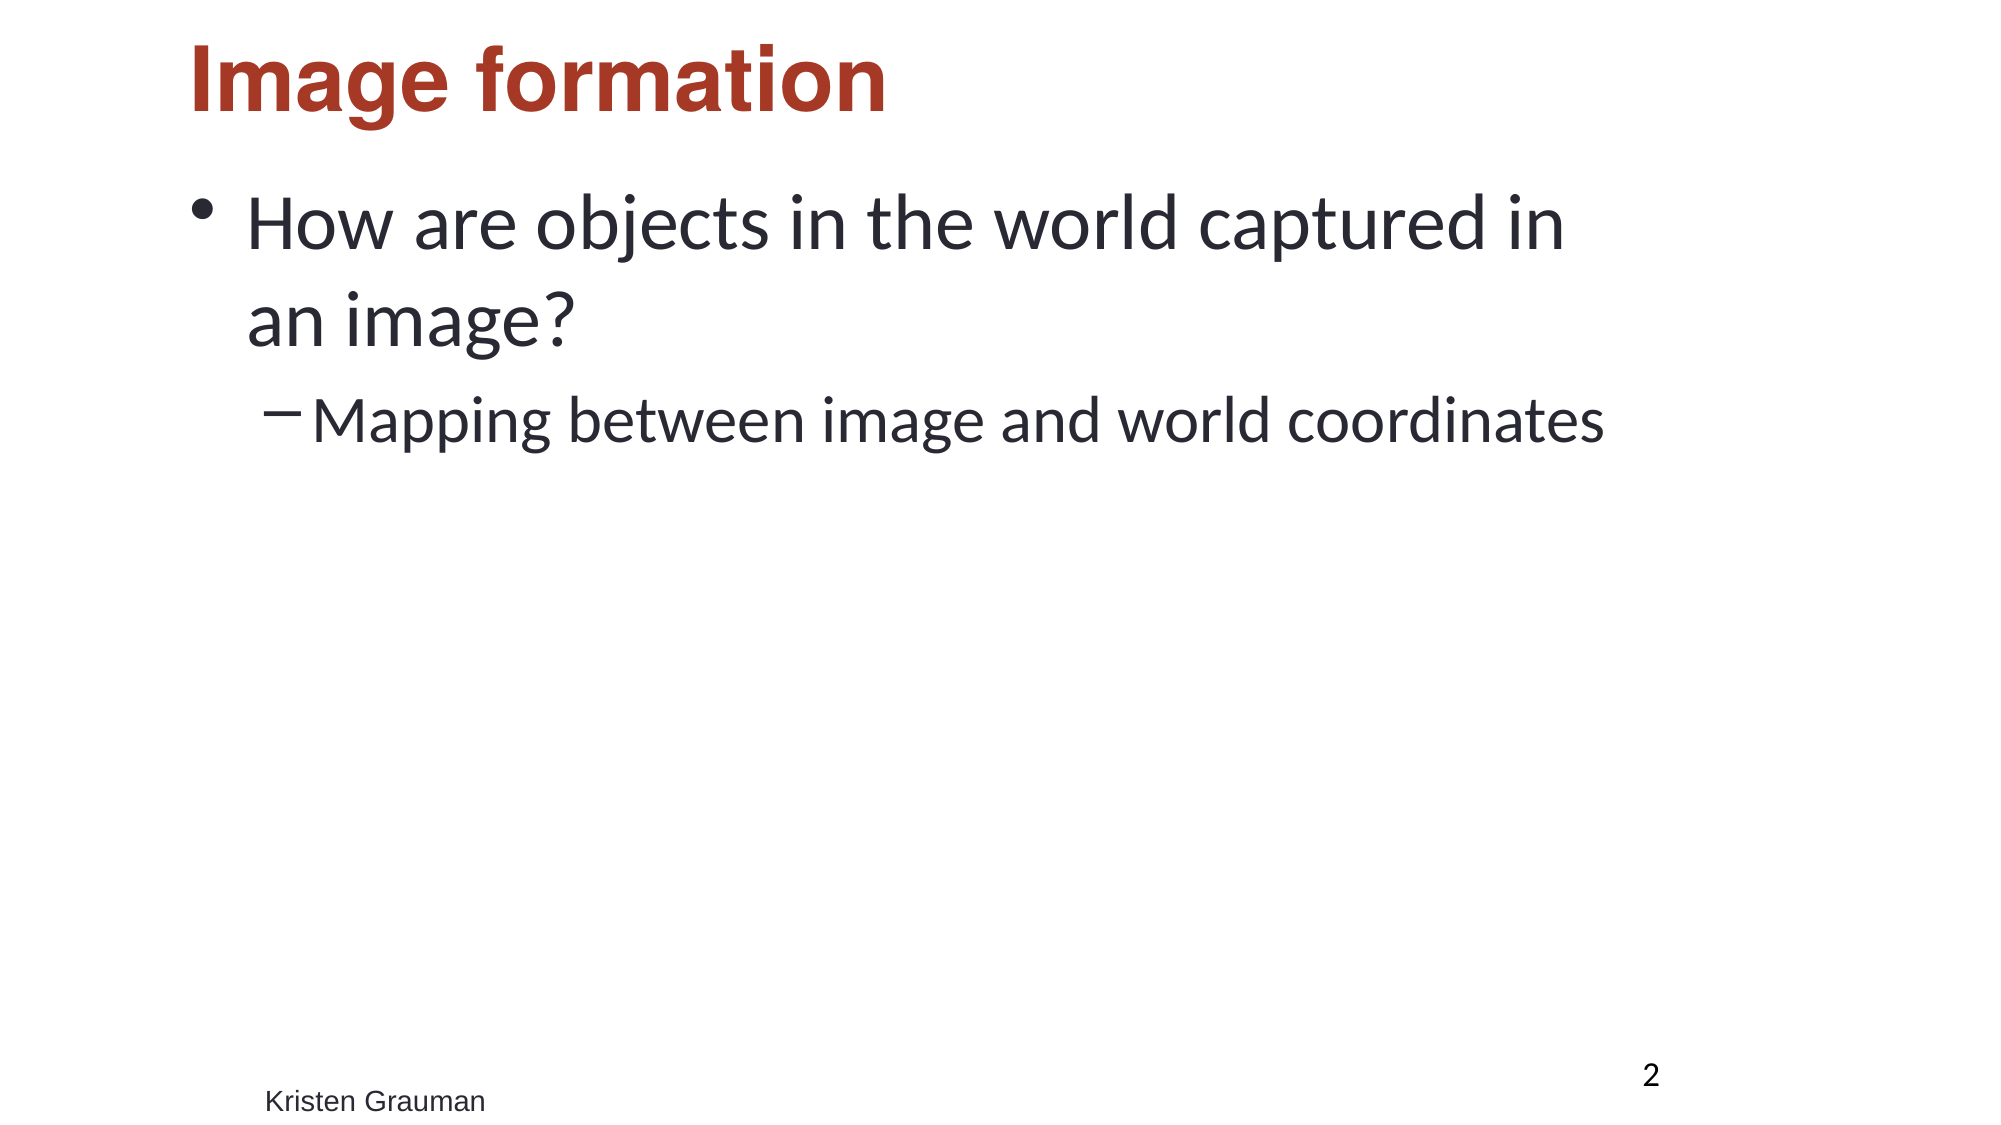

# Image formation
How are objects in the world captured in an image?
Mapping between image and world coordinates
2
Kristen Grauman